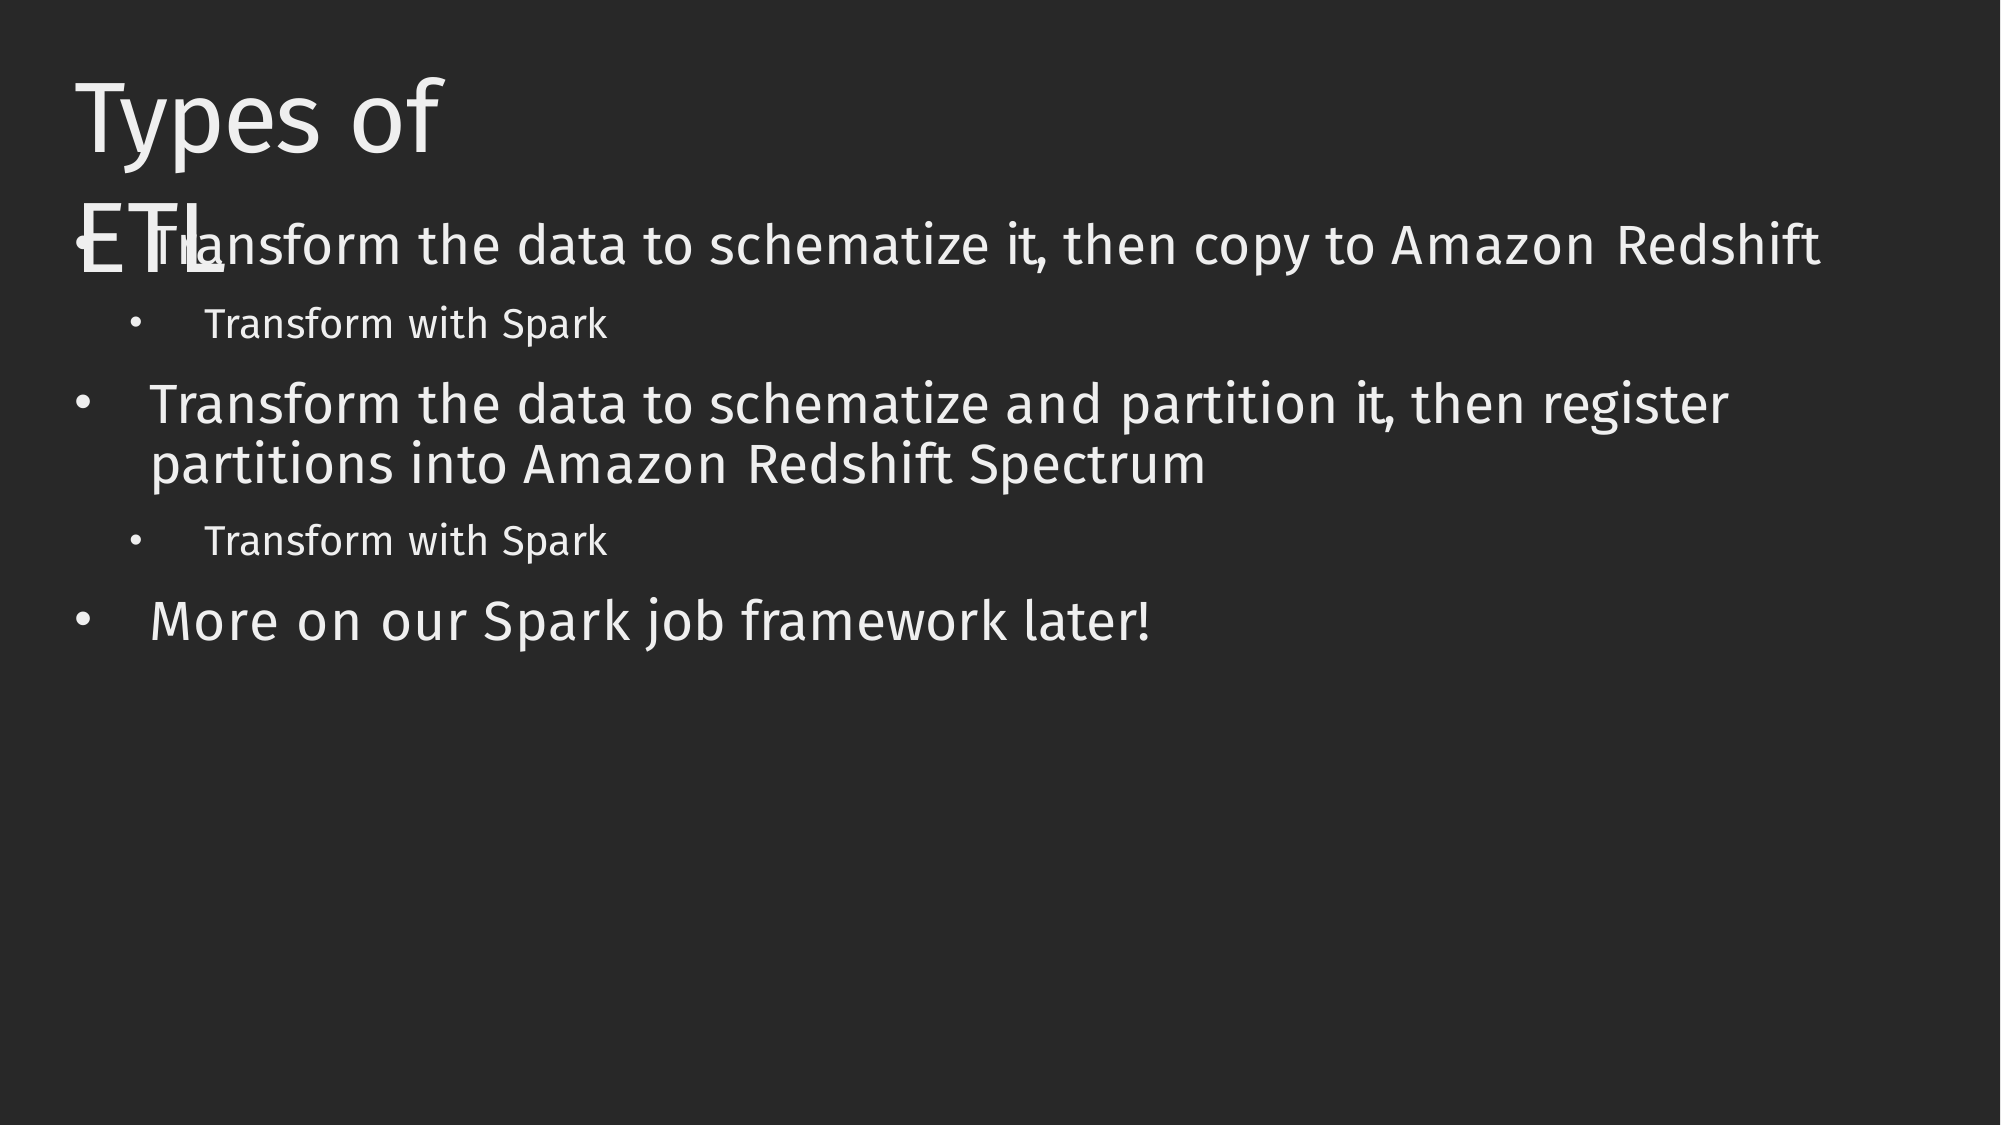

# Types of ETL
Transform the data to schematize it, then copy to Amazon Redshift
Transform with Spark
Transform the data to schematize and partition it, then register partitions into Amazon Redshift Spectrum
Transform with Spark
More on our Spark job framework later!